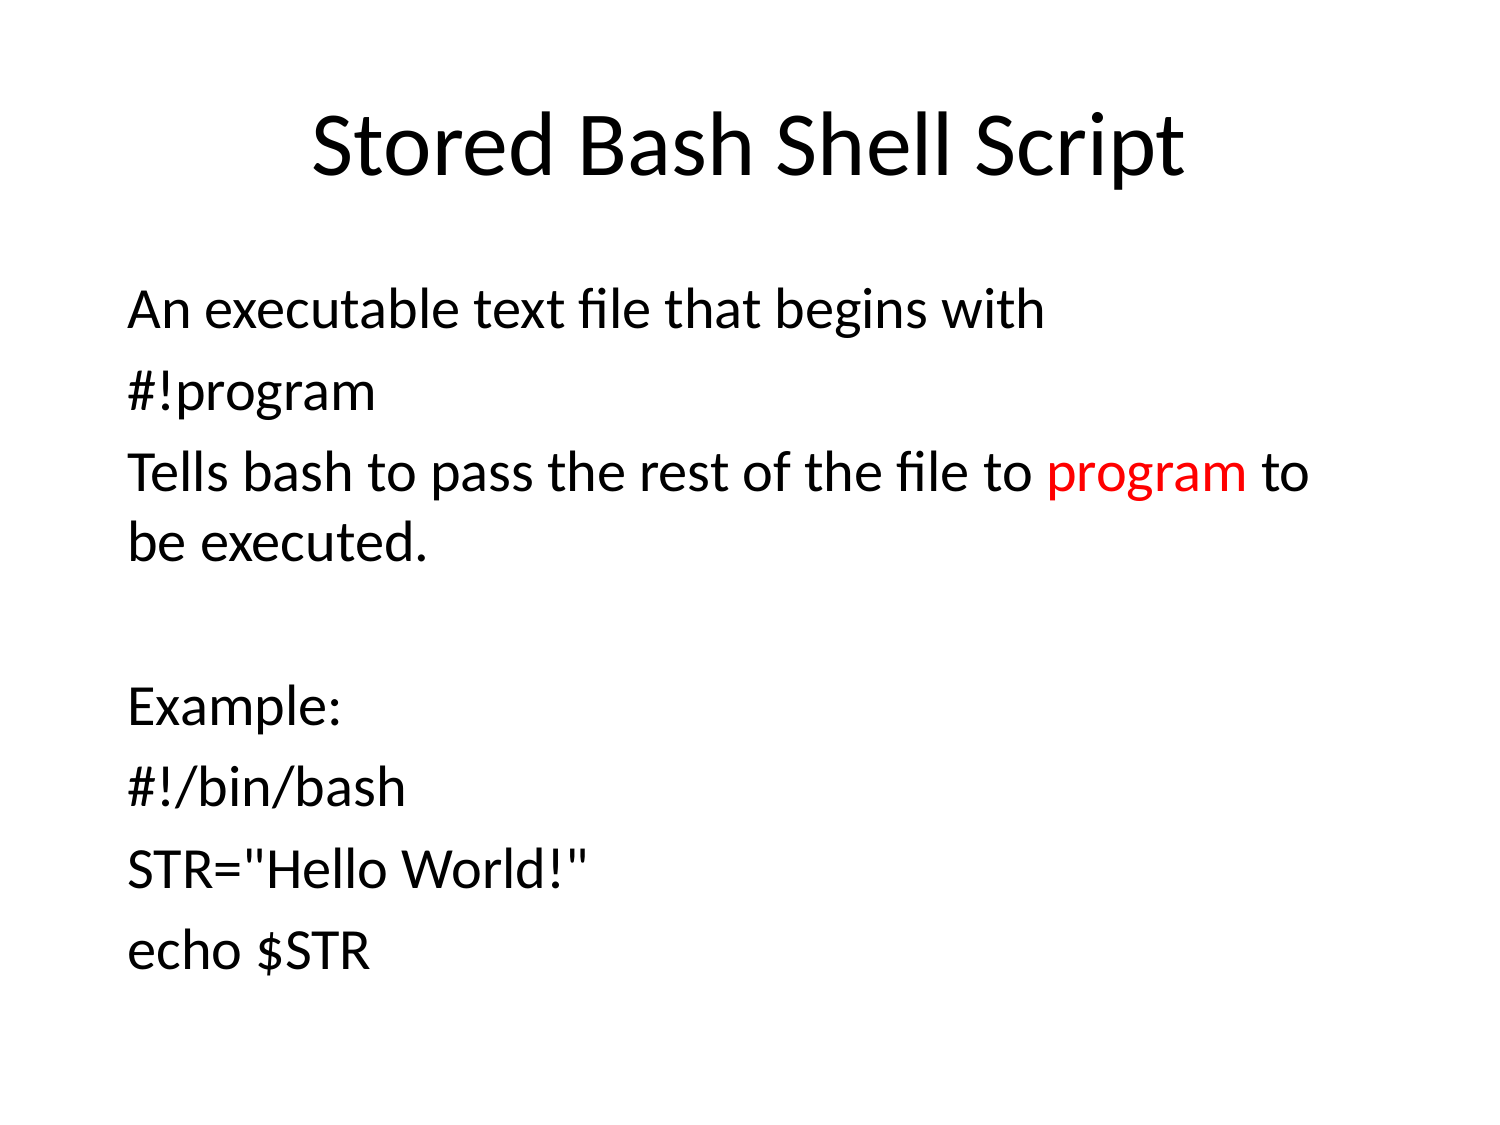

# Stored Bash Shell Script
An executable text file that begins with
#!program
Tells bash to pass the rest of the file to program to be executed.

Example:
#!/bin/bash
STR="Hello World!"
echo $STR